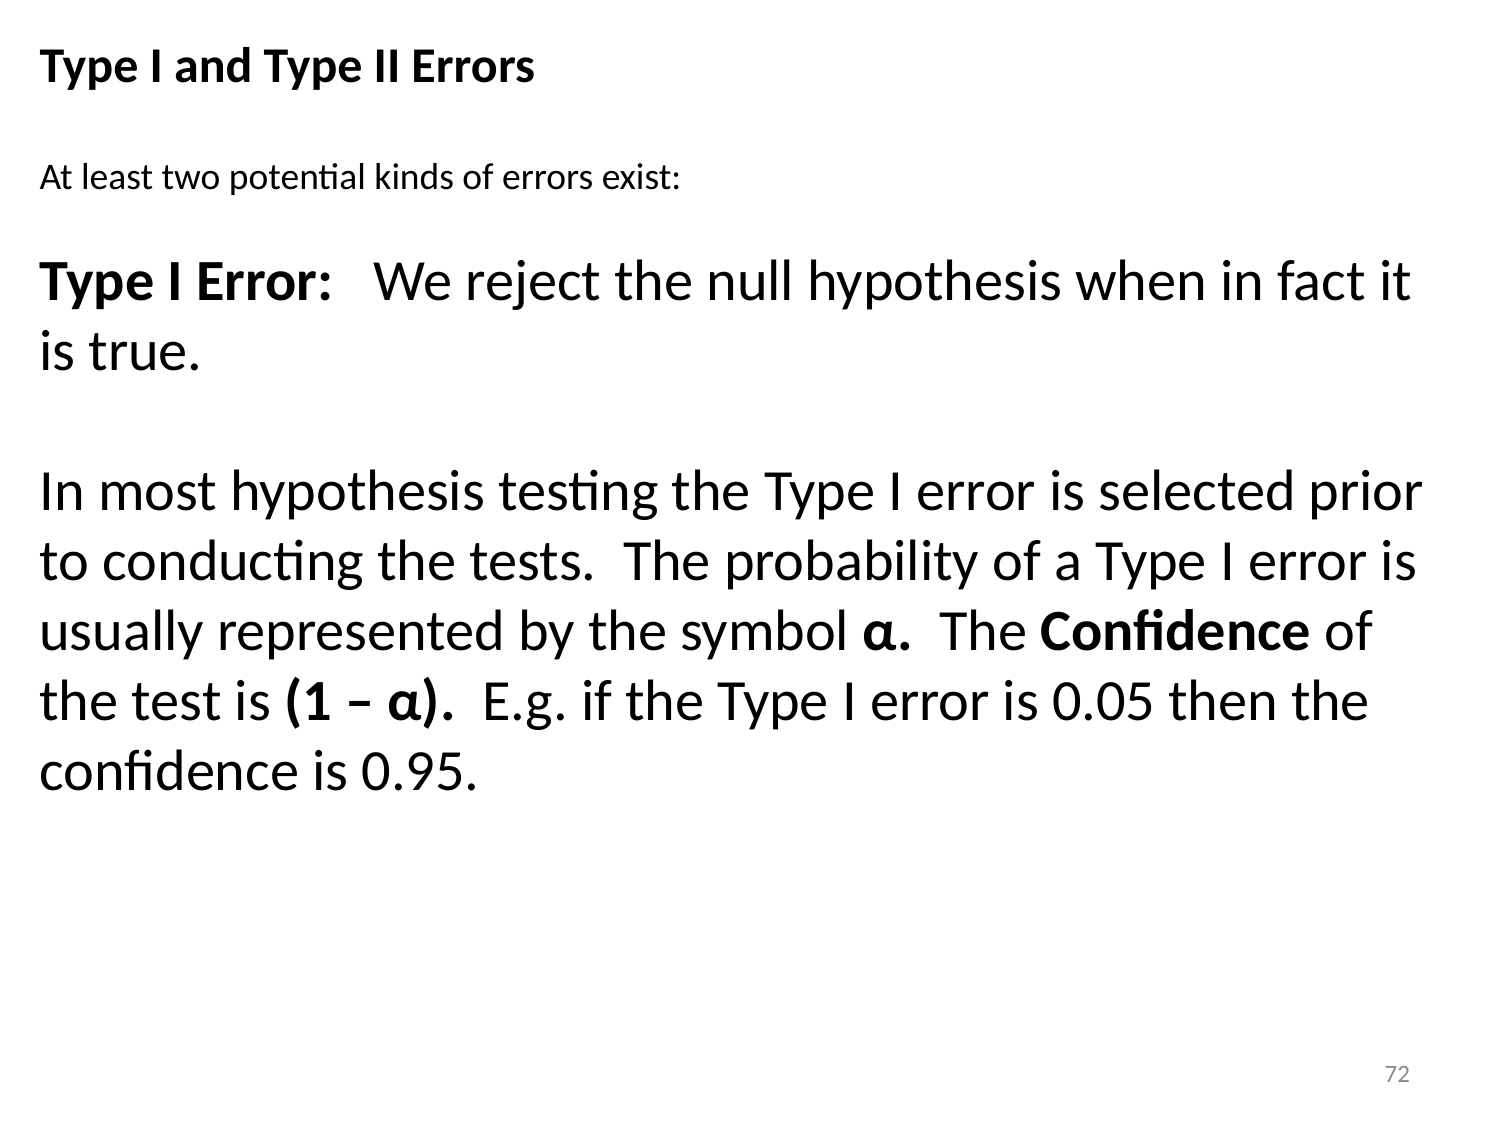

Type I and Type II Errors

At least two potential kinds of errors exist:

Type I Error:   We reject the null hypothesis when in fact it is true.

In most hypothesis testing the Type I error is selected prior to conducting the tests.  The probability of a Type I error is usually represented by the symbol α.  The Confidence of the test is (1 – α).  E.g. if the Type I error is 0.05 then the confidence is 0.95.

72